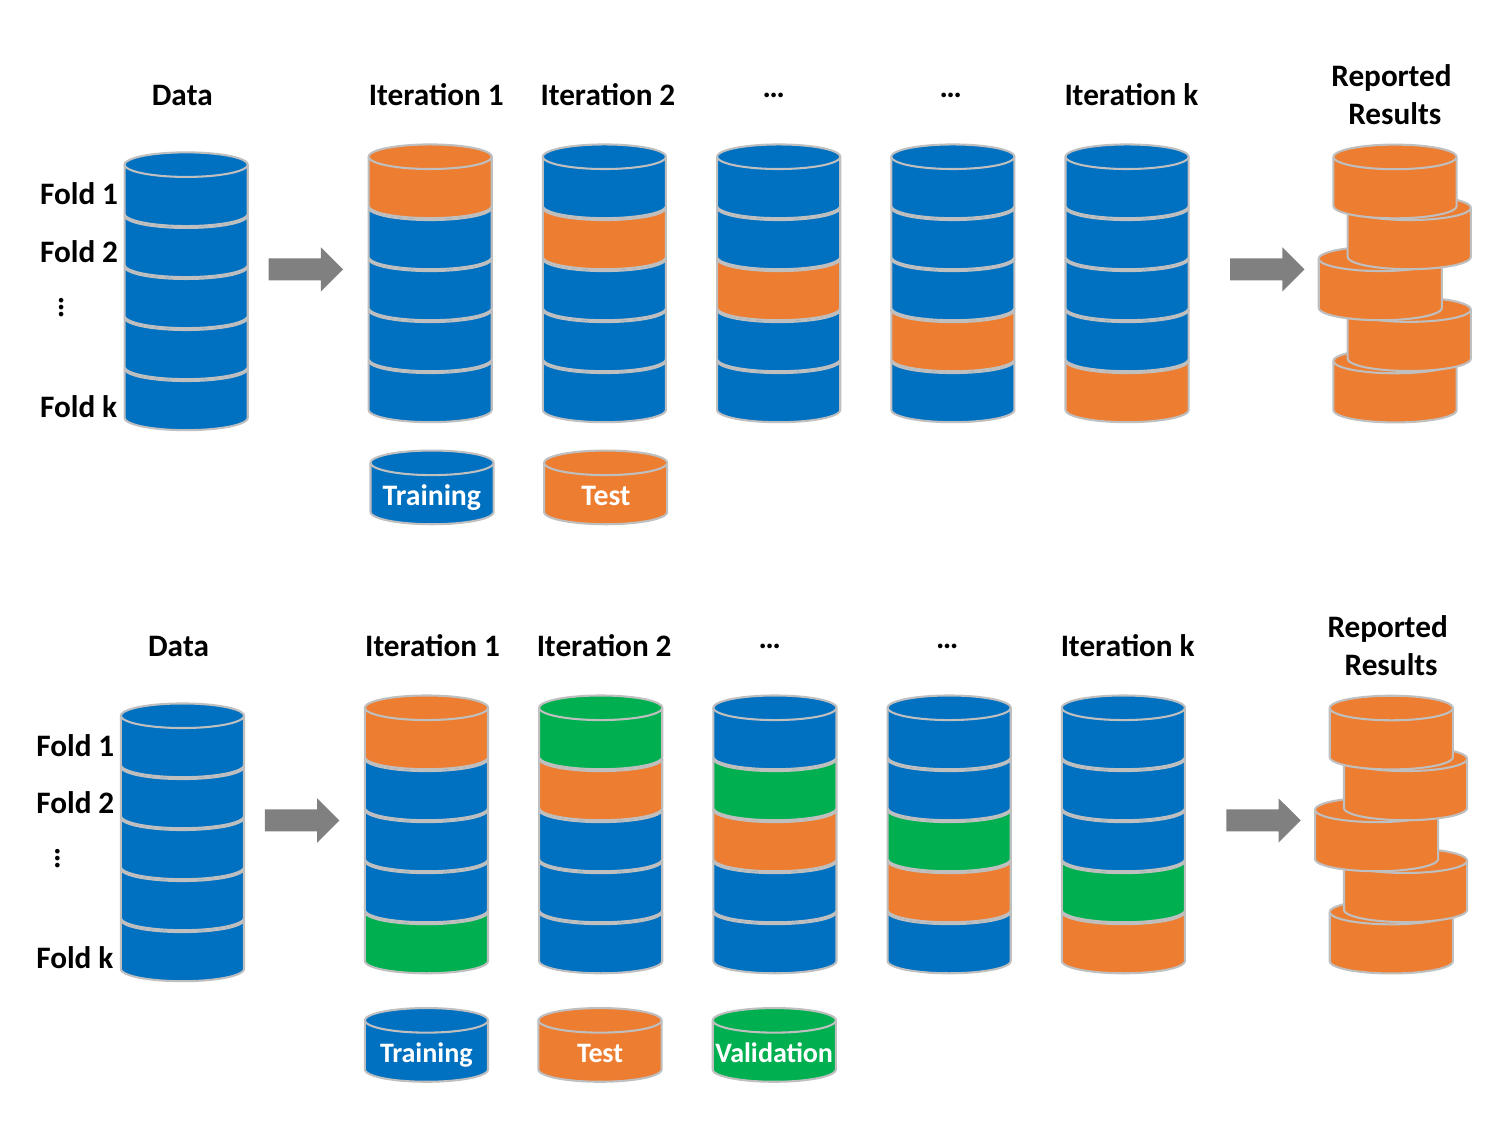

Reported
Results
…
…
Data
Iteration 1
Iteration 2
Iteration k

Fold 1

Fold 2

…

Fold k
Training
Test
Reported
Results
…
…
Data
Iteration 1
Iteration 2
Iteration k

Fold 1

Fold 2

…

Fold k
Training
Test
Validation